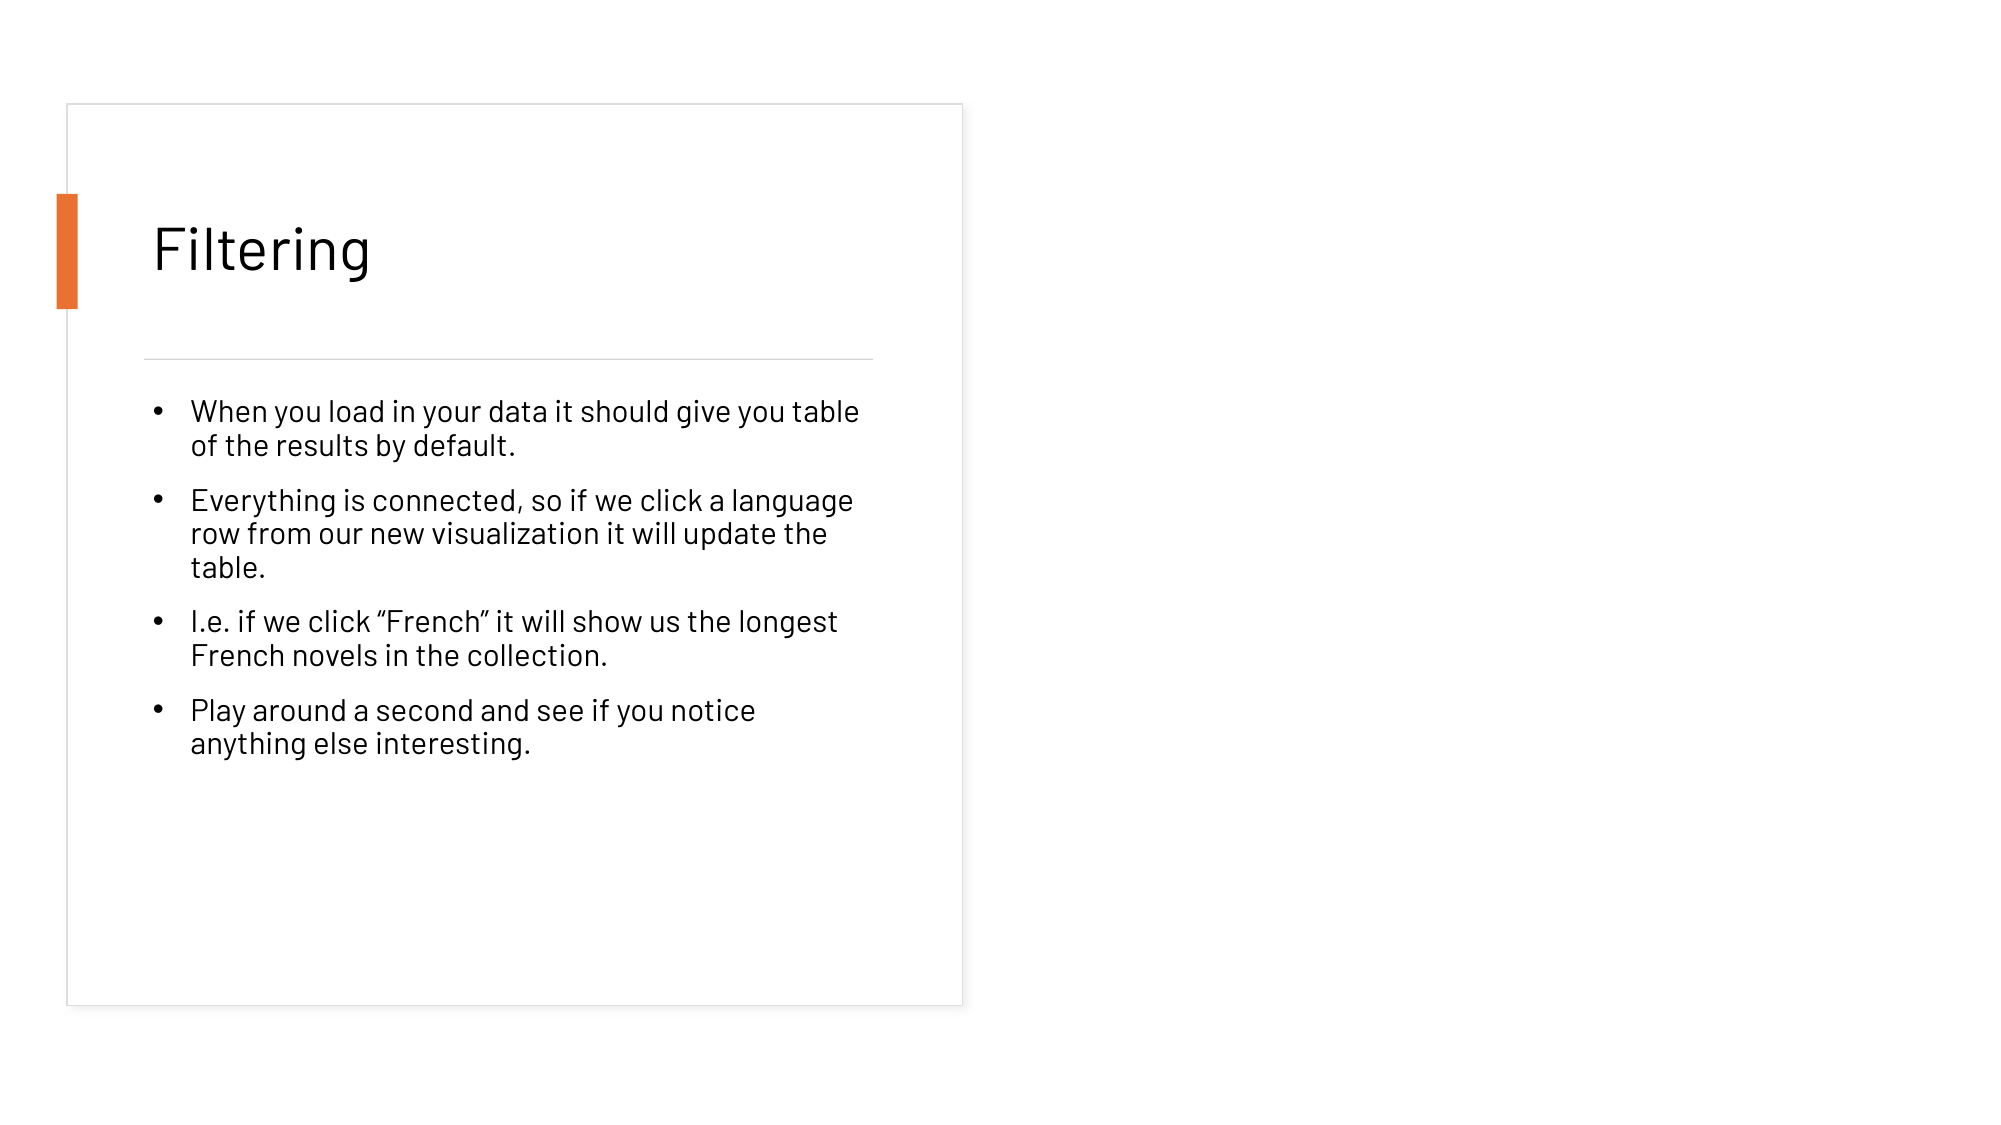

# Filtering

When you load in your data it should give you table of the results by default.
Everything is connected, so if we click a language row from our new visualization it will update the table.
I.e. if we click “French” it will show us the longest French novels in the collection.
Play around a second and see if you notice anything else interesting.